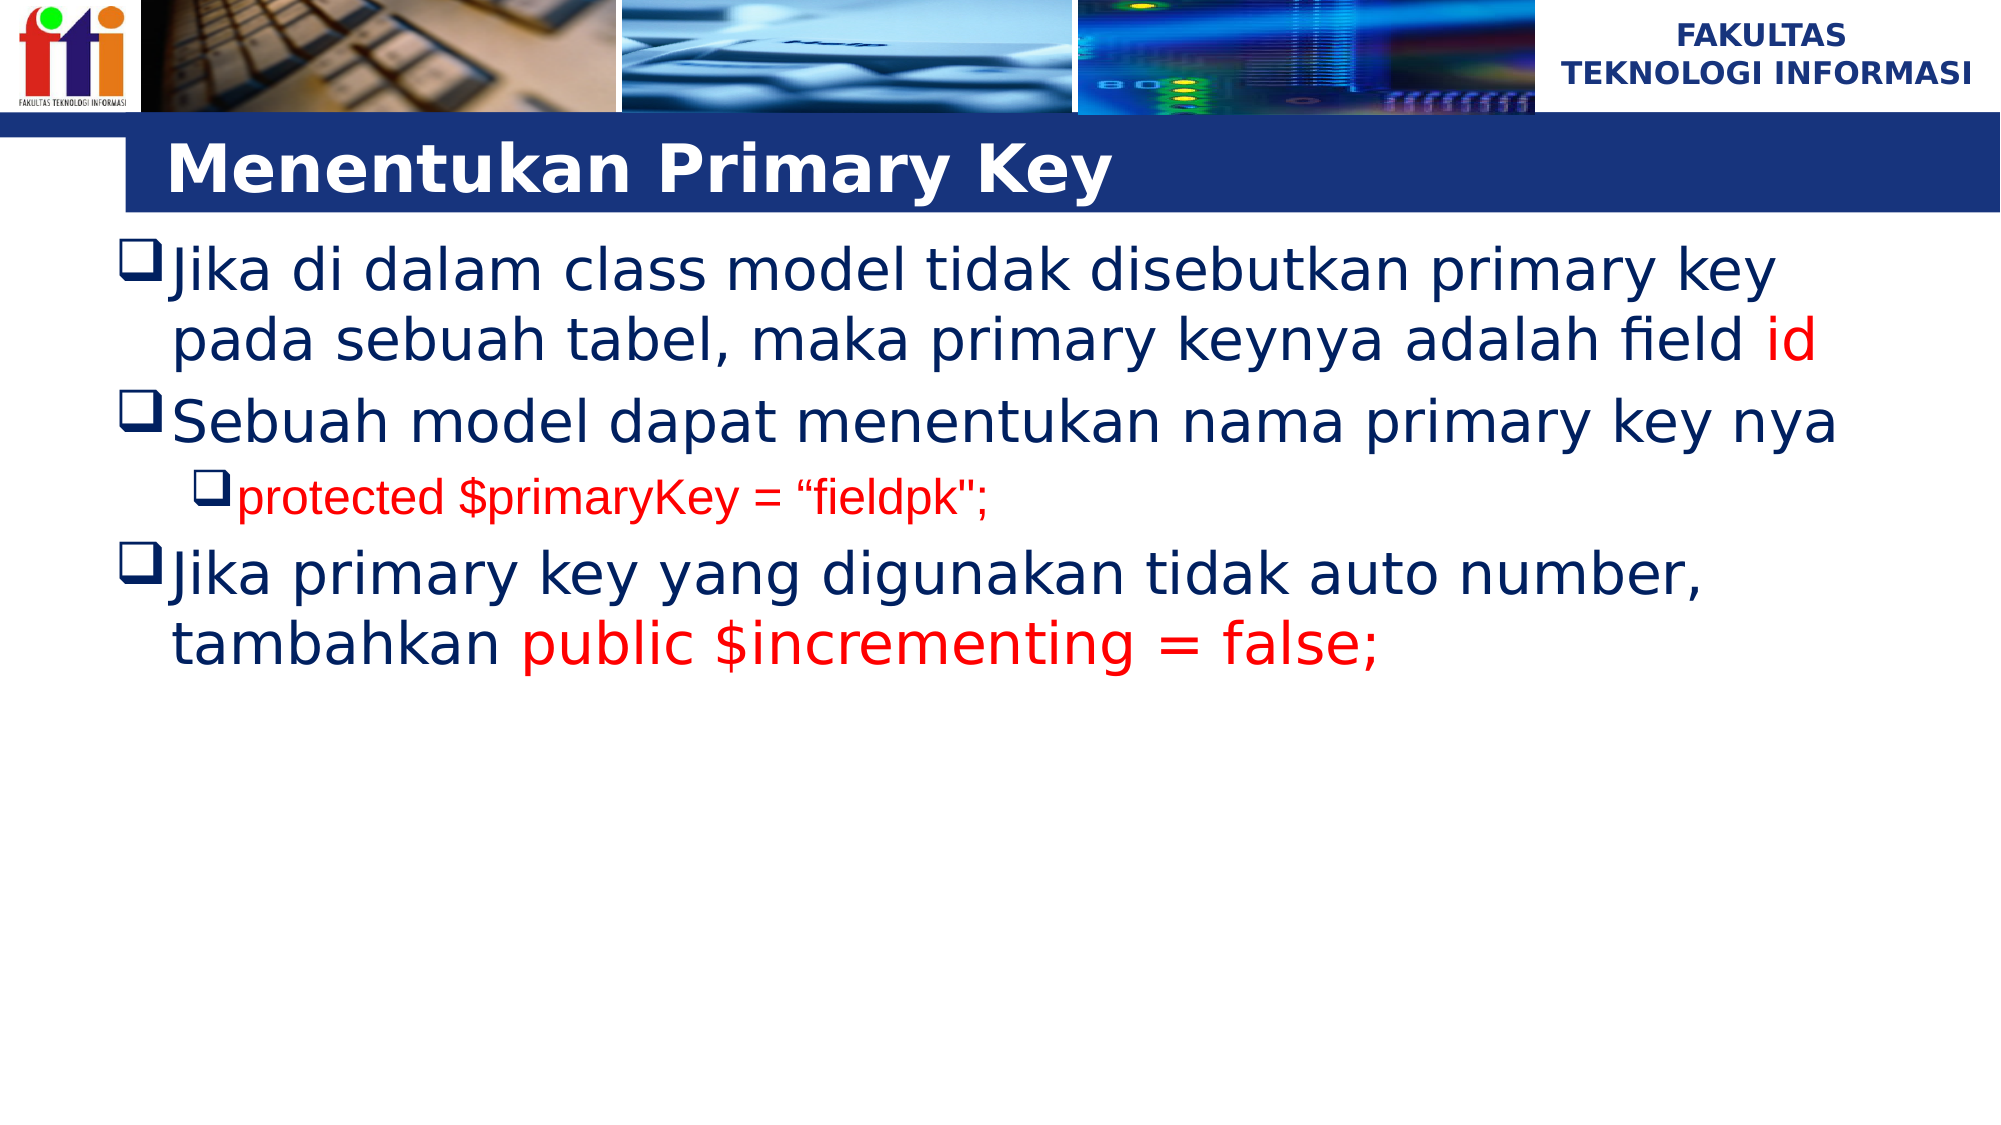

# Menentukan Primary Key
Jika di dalam class model tidak disebutkan primary key pada sebuah tabel, maka primary keynya adalah field id
Sebuah model dapat menentukan nama primary key nya
protected $primaryKey = “fieldpk";
Jika primary key yang digunakan tidak auto number, tambahkan public $incrementing = false;